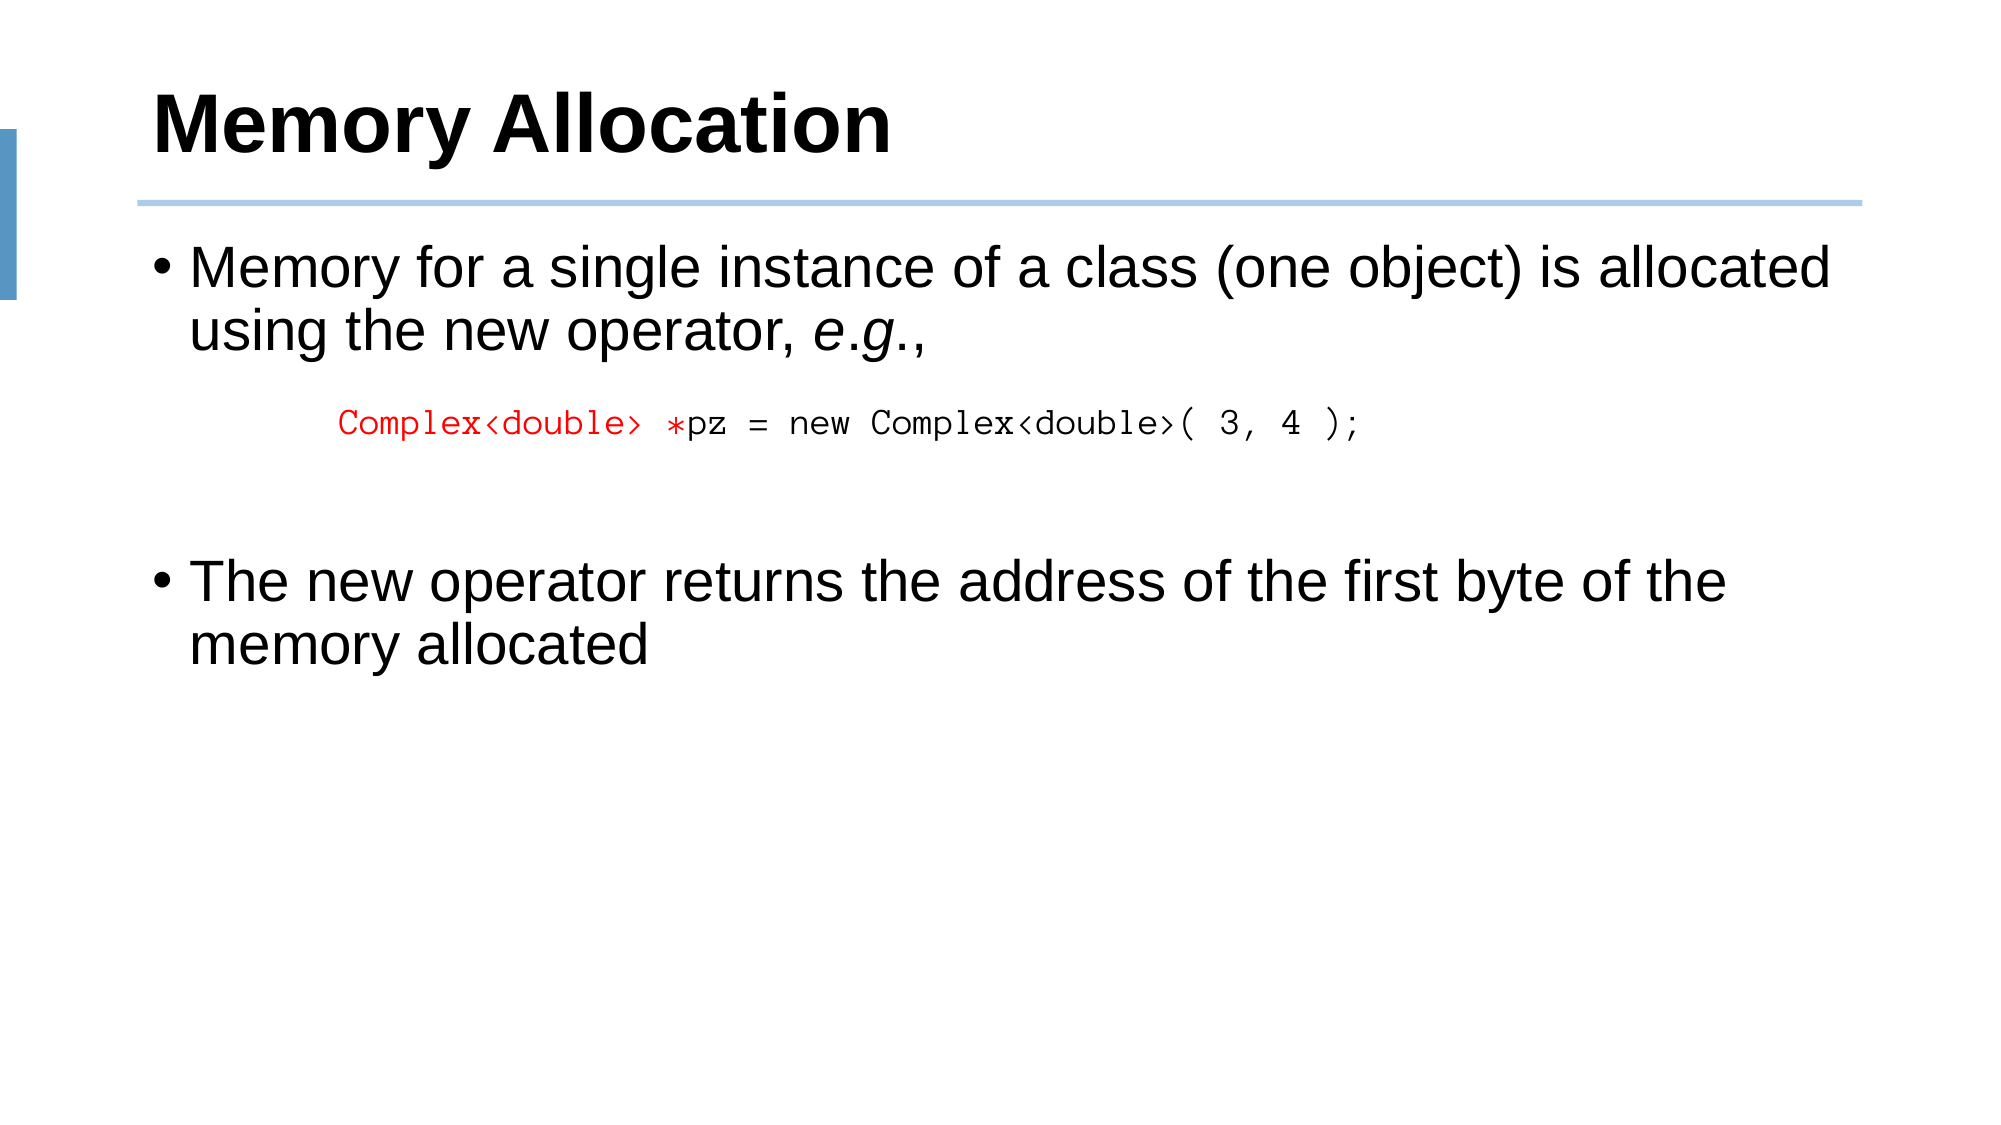

# Memory Allocation
Memory for a single instance of a class (one object) is allocated using the new operator, e.g.,
		Complex<double> *pz = new Complex<double>( 3, 4 );

The new operator returns the address of the first byte of the memory allocated